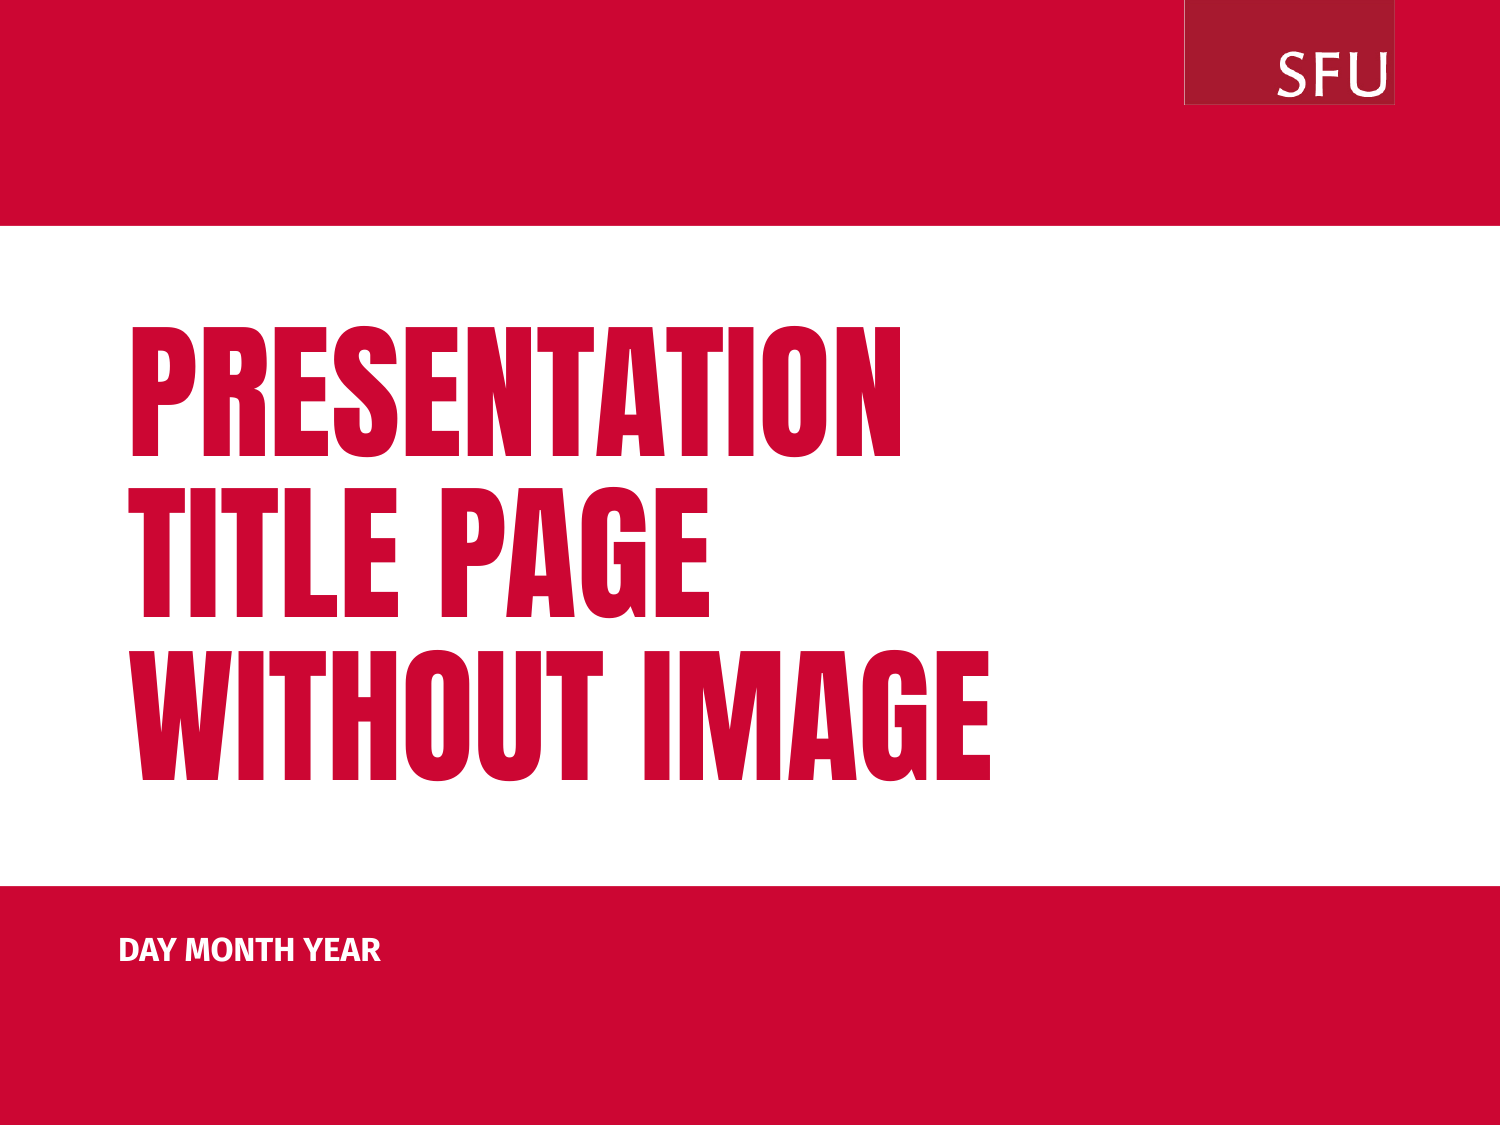

# PRESENTATION TITLE PAGE WITHOUT IMAGE

DAY MONTH YEAR